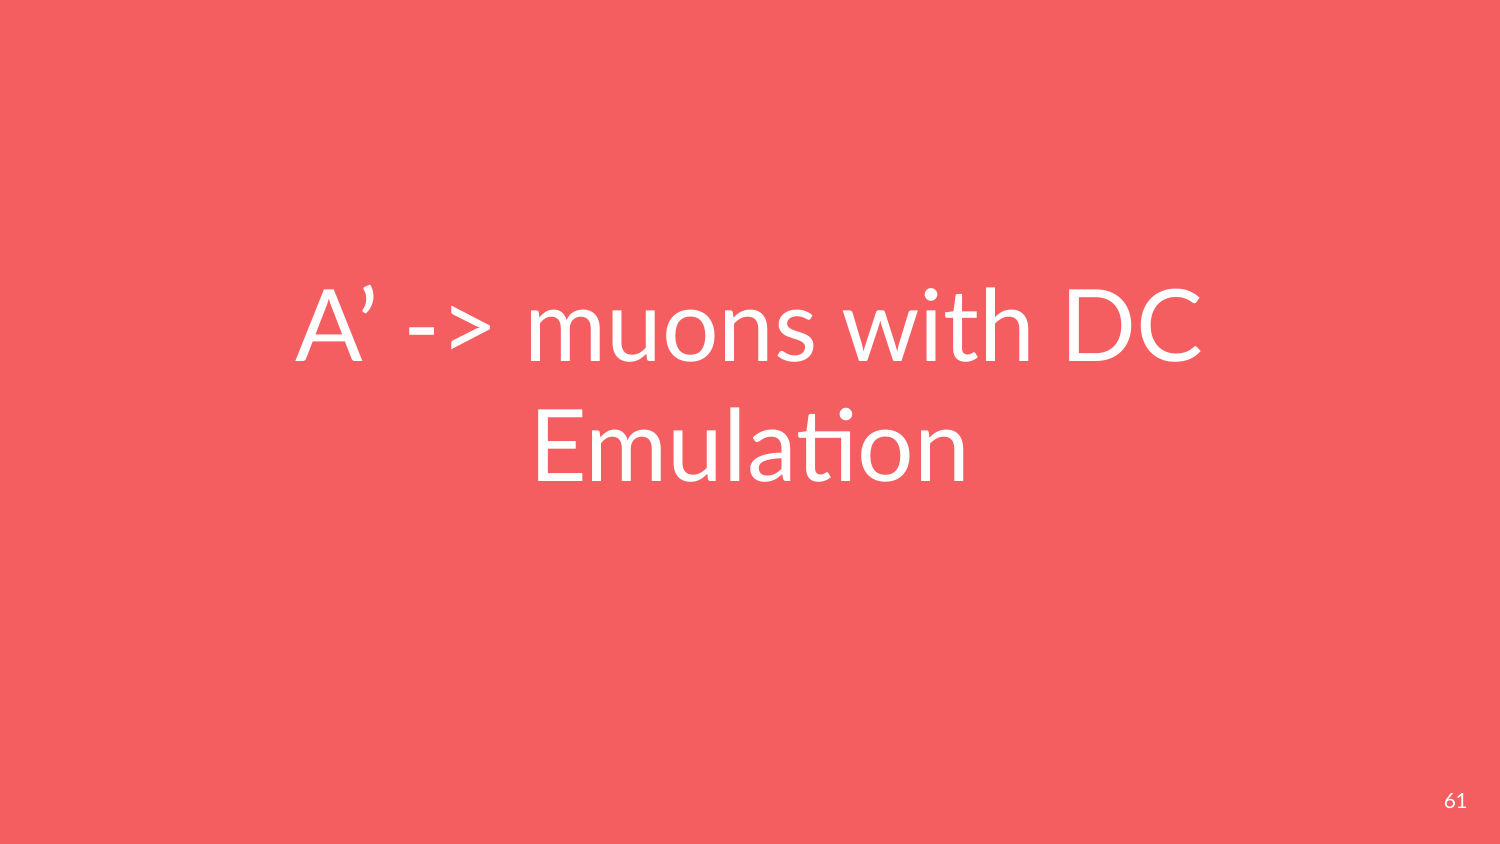

# A’ -> muons with DC Emulation
61